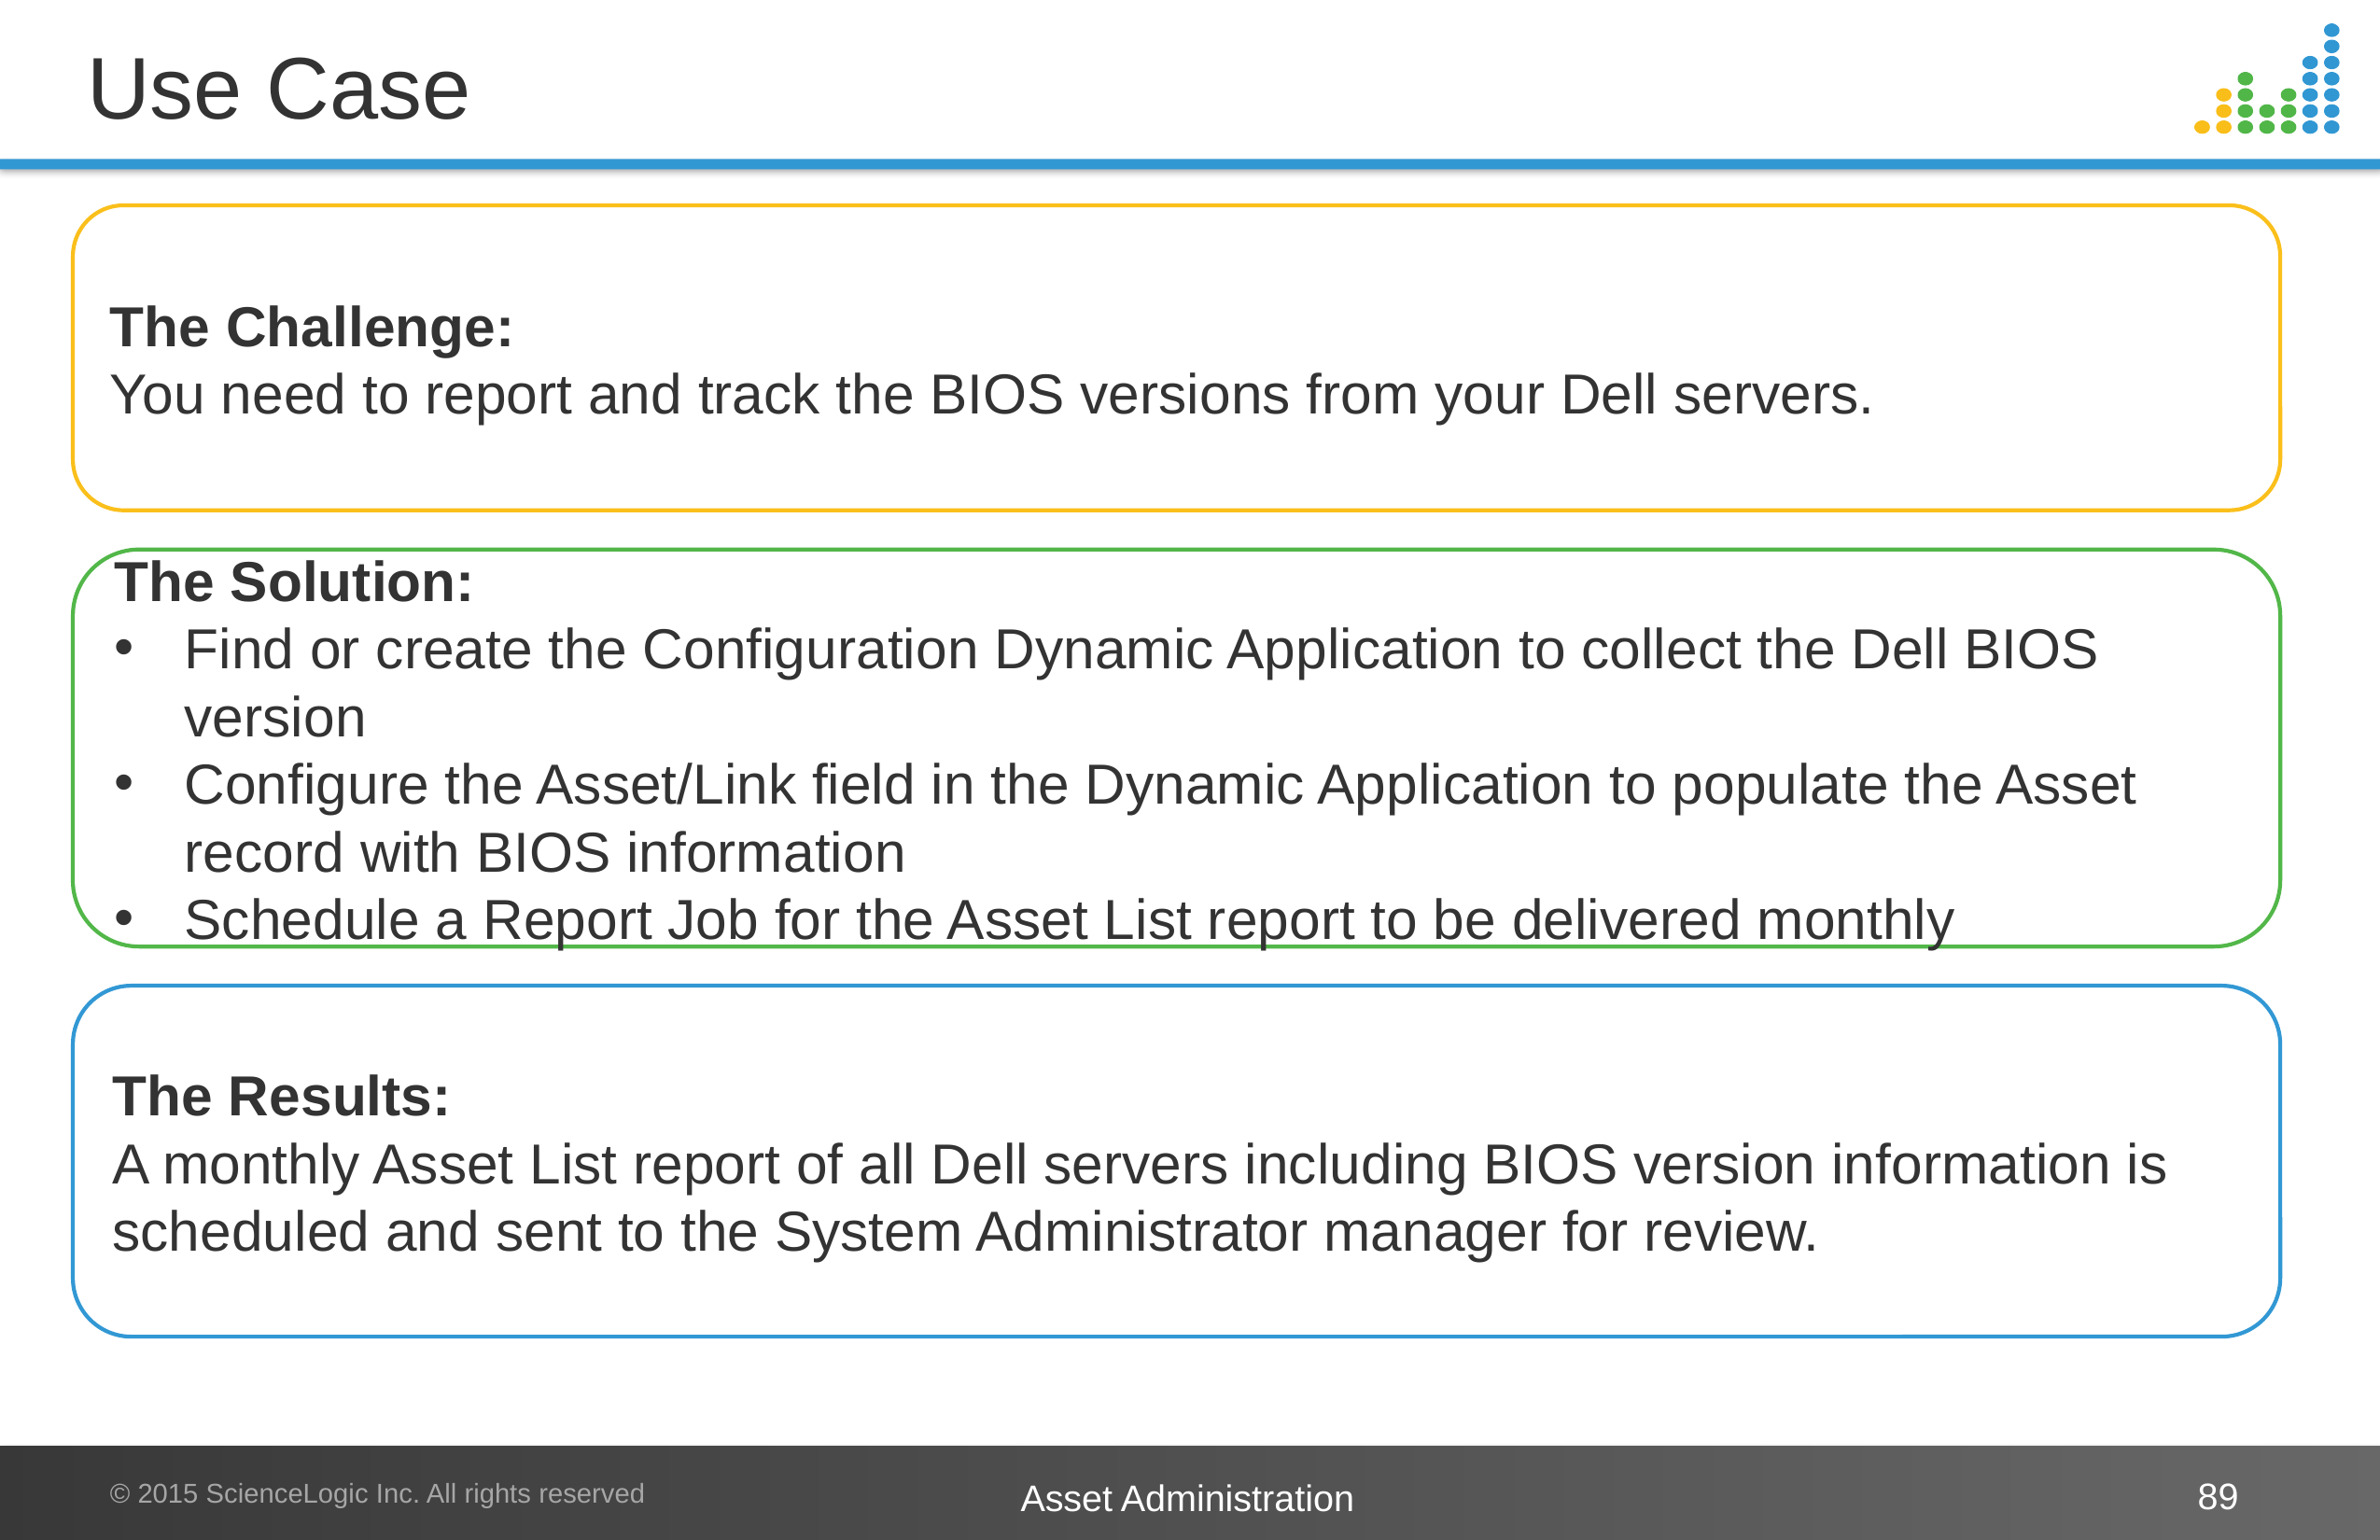

# Use Case
The Challenge:
You need to report and track the BIOS versions from your Dell servers.
The Solution:
Find or create the Configuration Dynamic Application to collect the Dell BIOS version
Configure the Asset/Link field in the Dynamic Application to populate the Asset record with BIOS information
Schedule a Report Job for the Asset List report to be delivered monthly
The Results:
A monthly Asset List report of all Dell servers including BIOS version information is scheduled and sent to the System Administrator manager for review.
Asset Administration
89